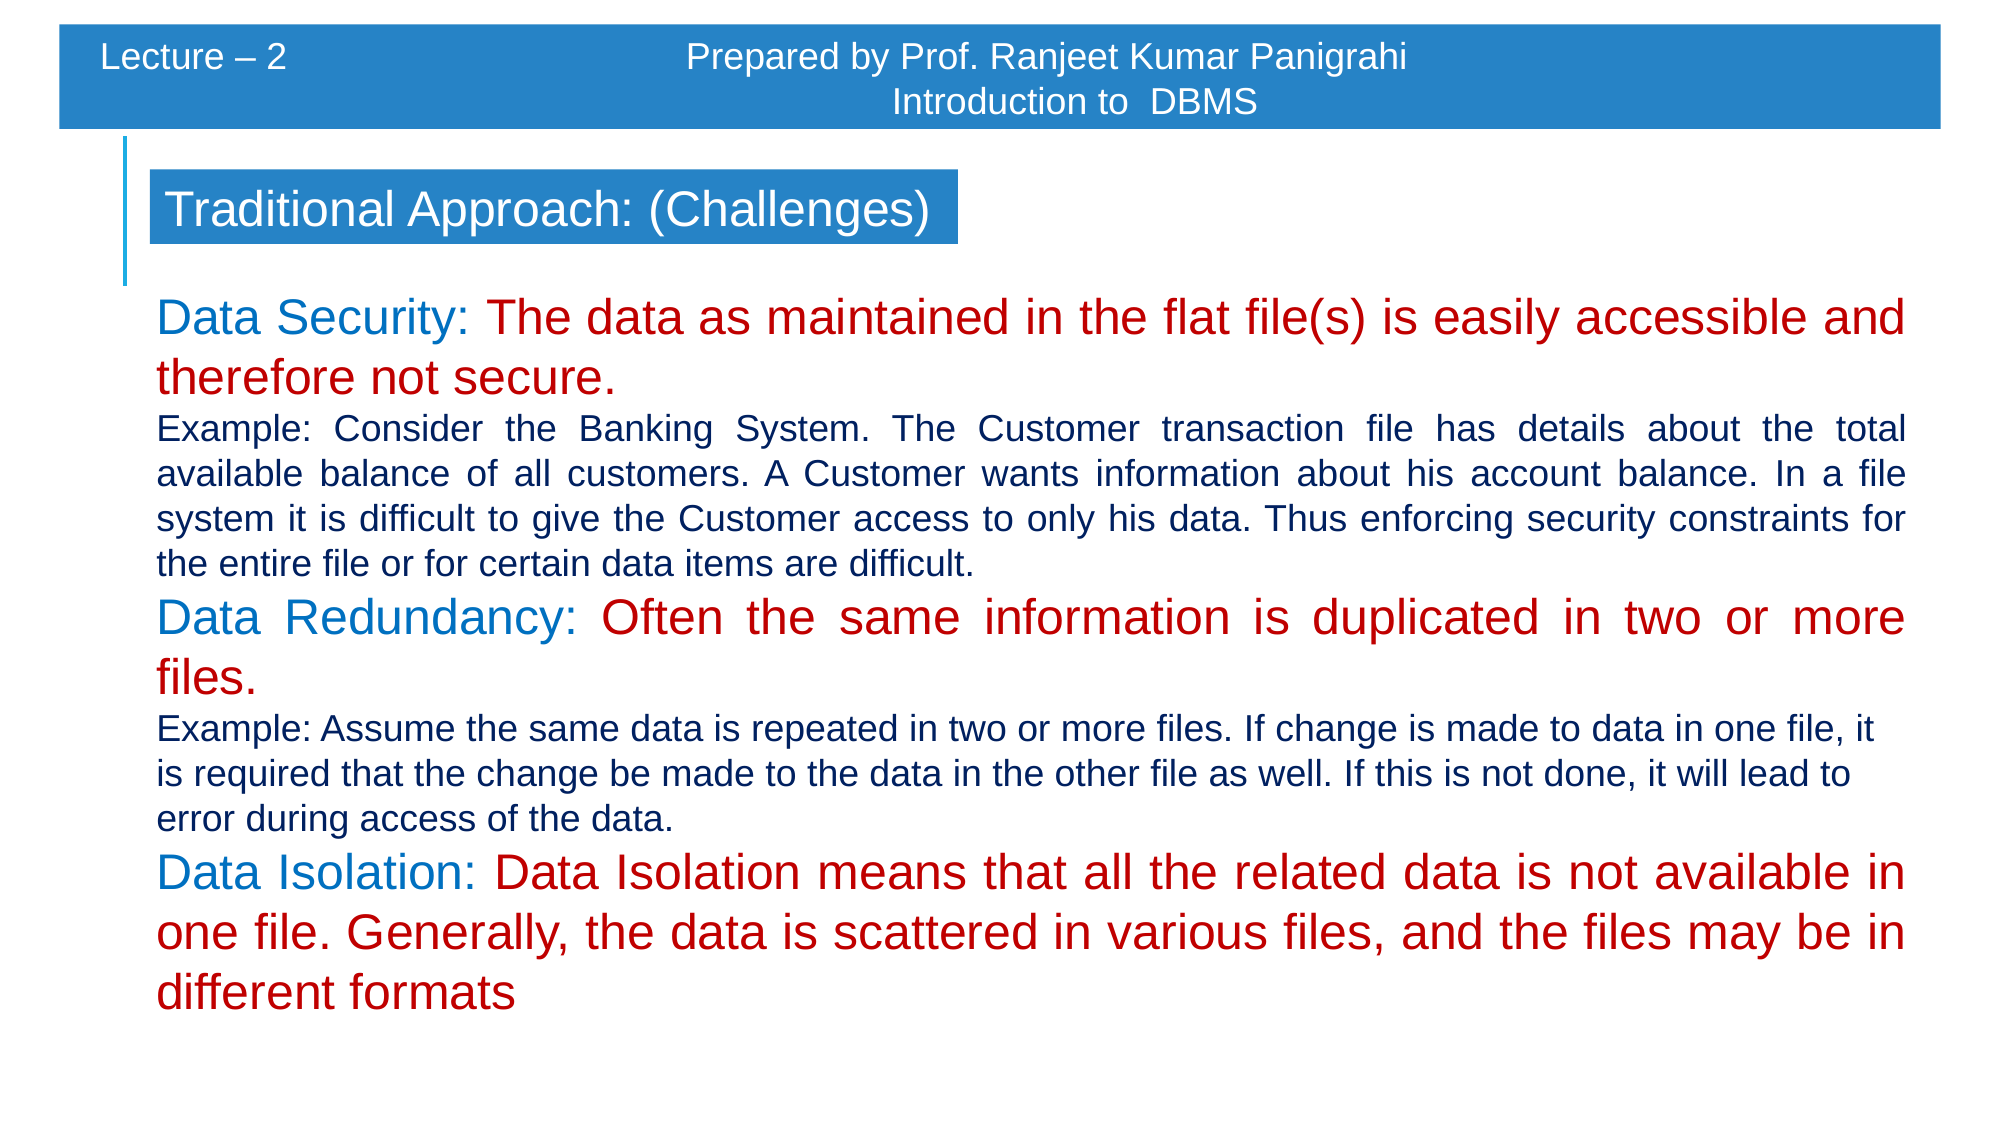

Lecture – 2   		             Prepared by Prof. Ranjeet Kumar Panigrahi					Introduction to  DBMS
Traditional Approach: (Challenges)
Data Security: The data as maintained in the flat file(s) is easily accessible and therefore not secure.
Example: Consider the Banking System. The Customer transaction file has details about the total available balance of all customers. A Customer wants information about his account balance. In a file system it is difficult to give the Customer access to only his data. Thus enforcing security constraints for the entire file or for certain data items are difficult.
Data Redundancy: Often the same information is duplicated in two or more files.
Example: Assume the same data is repeated in two or more files. If change is made to data in one file, it is required that the change be made to the data in the other file as well. If this is not done, it will lead to error during access of the data.
Data Isolation: Data Isolation means that all the related data is not available in one file. Generally, the data is scattered in various files, and the files may be in different formats